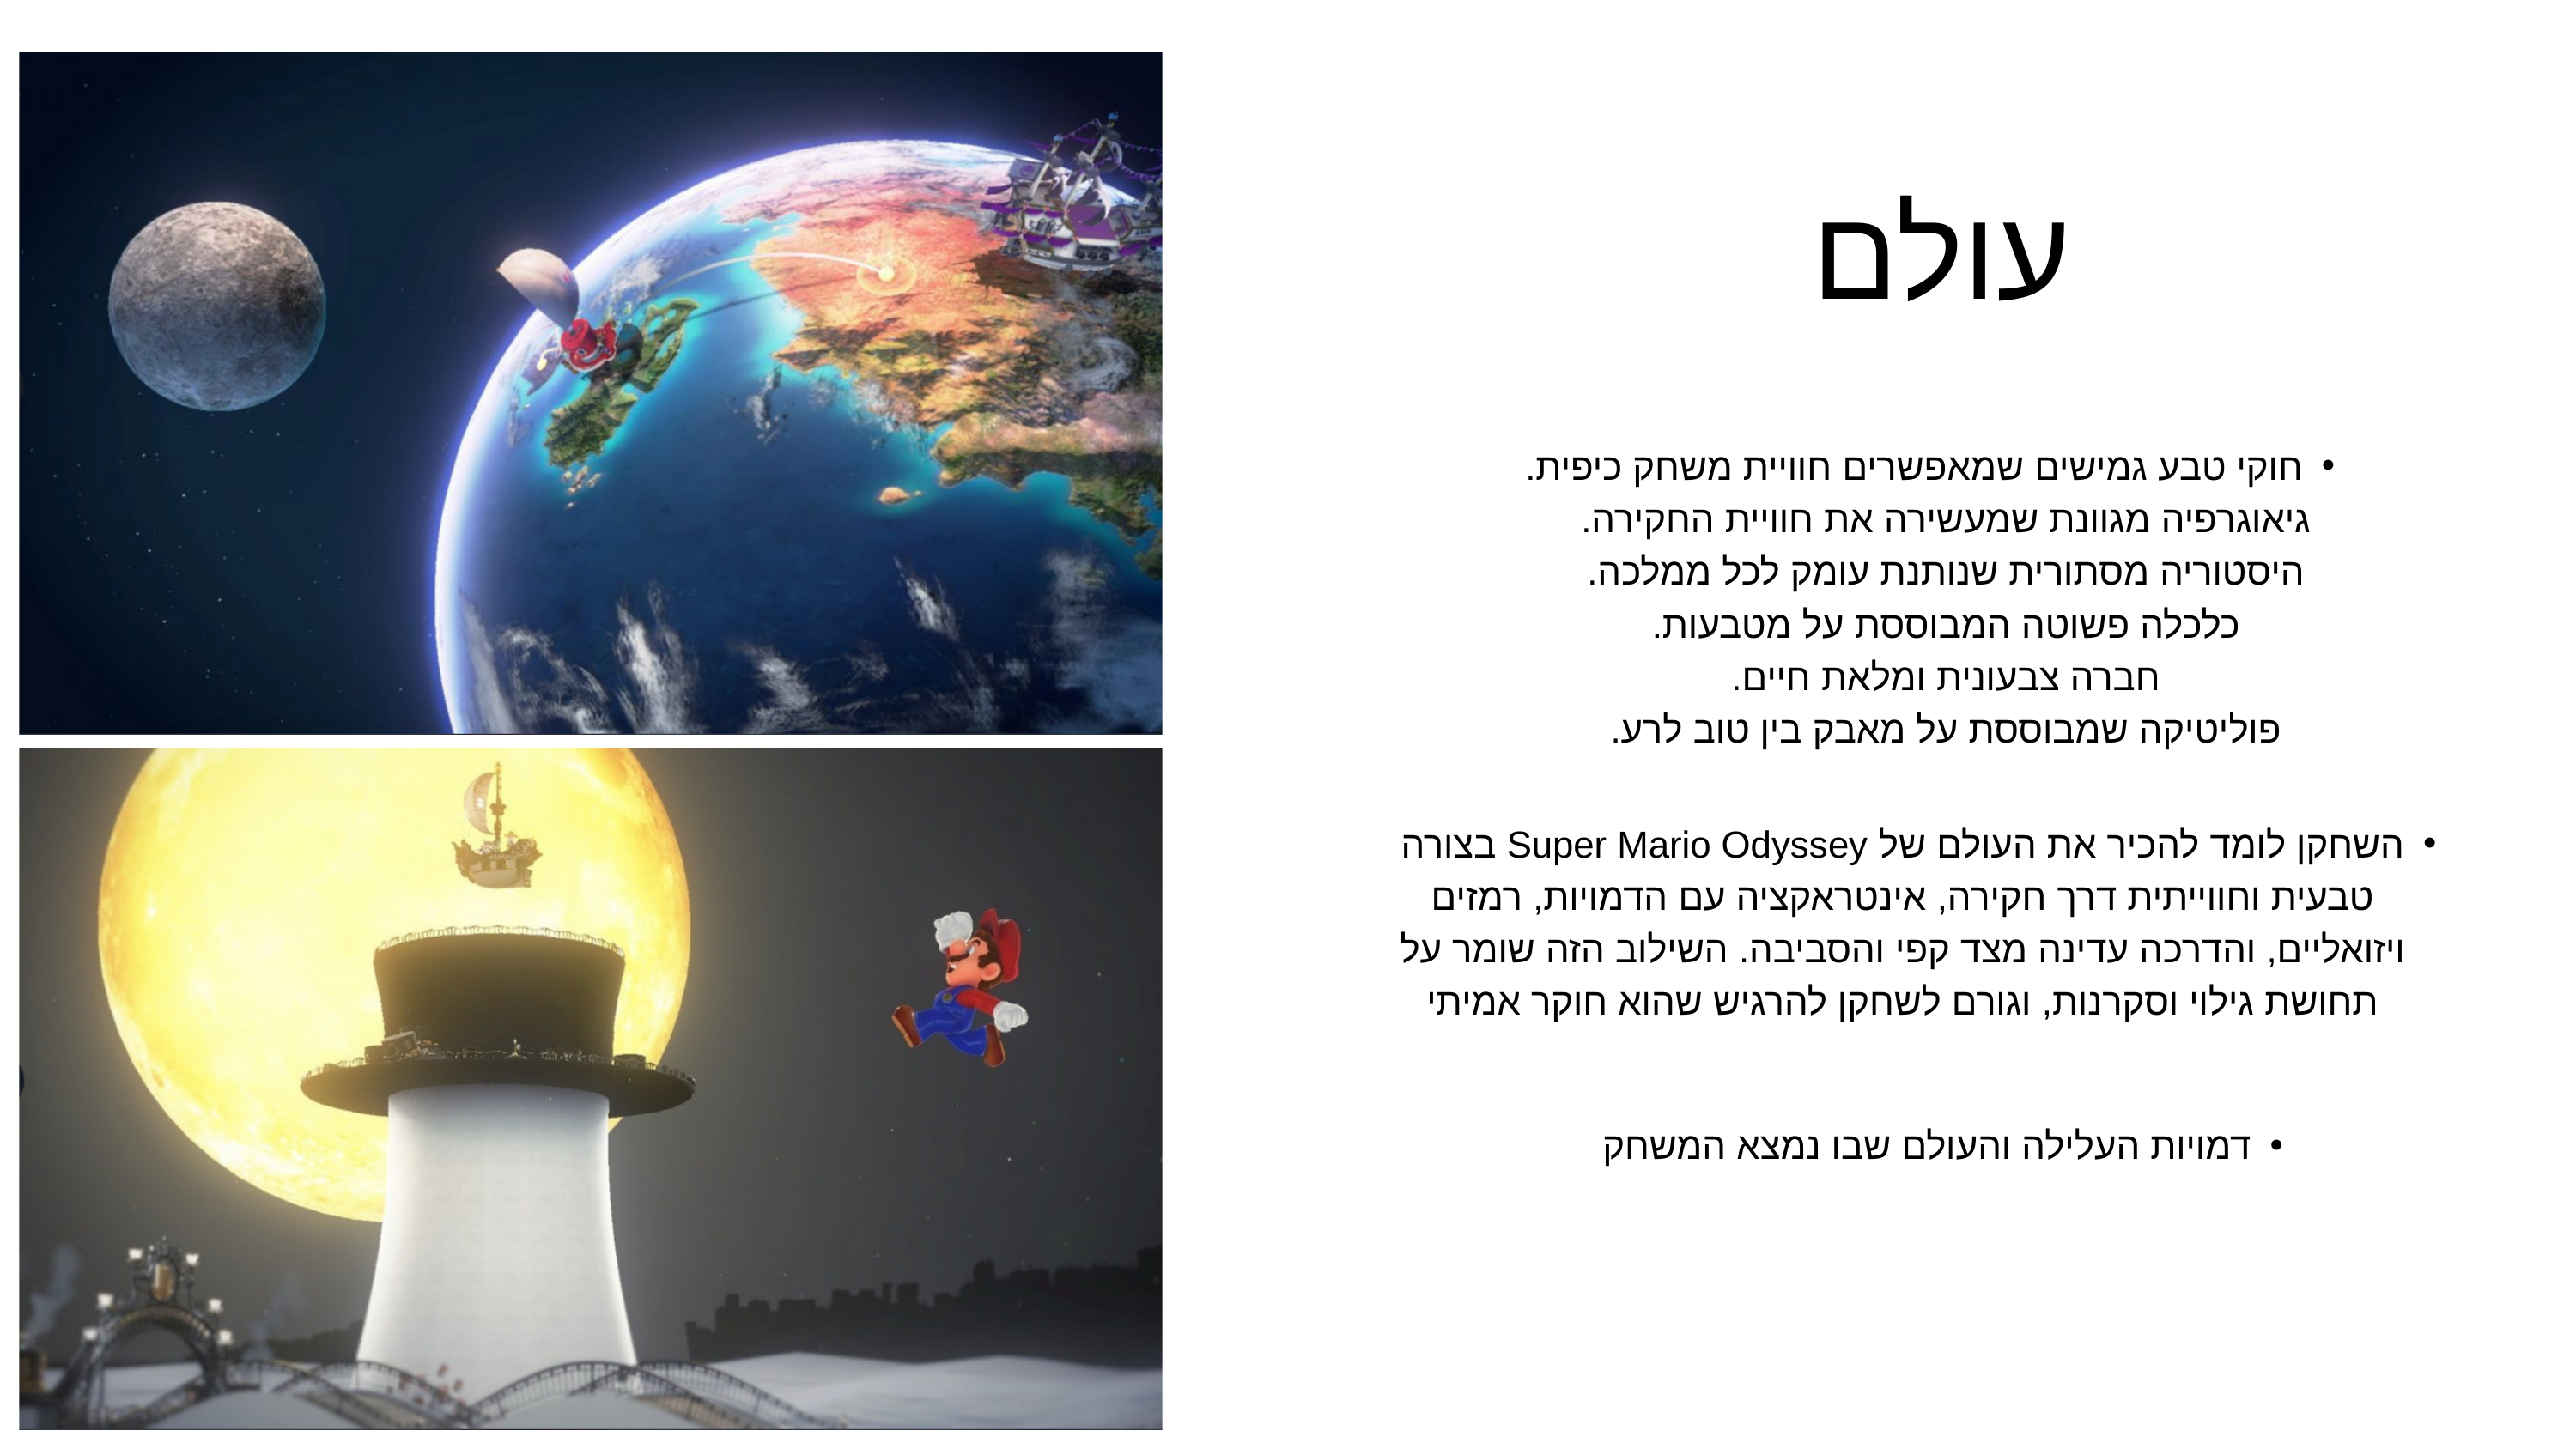

עולם
חוקי טבע גמישים שמאפשרים חוויית משחק כיפית.
גיאוגרפיה מגוונת שמעשירה את חוויית החקירה.
היסטוריה מסתורית שנותנת עומק לכל ממלכה.
כלכלה פשוטה המבוססת על מטבעות.
חברה צבעונית ומלאת חיים.
פוליטיקה שמבוססת על מאבק בין טוב לרע.

השחקן לומד להכיר את העולם של Super Mario Odyssey בצורה טבעית וחווייתית דרך חקירה, אינטראקציה עם הדמויות, רמזים ויזואליים, והדרכה עדינה מצד קפי והסביבה. השילוב הזה שומר על תחושת גילוי וסקרנות, וגורם לשחקן להרגיש שהוא חוקר אמיתי
דמויות העלילה והעולם שבו נמצא המשחק